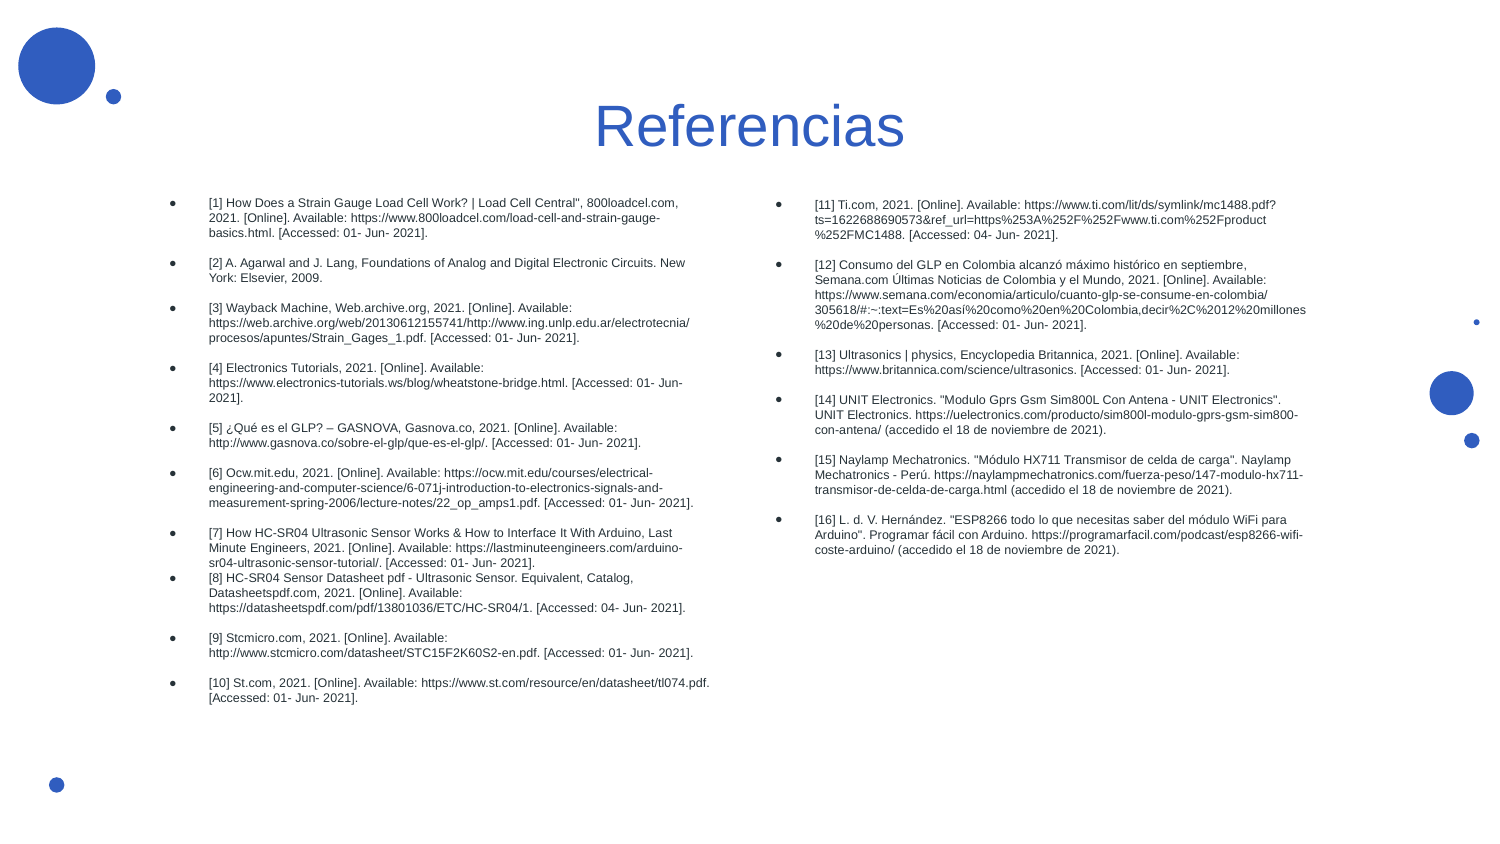

# Referencias

[11] Ti.com, 2021. [Online]. Available: https://www.ti.com/lit/ds/symlink/mc1488.pdf?ts=1622688690573&ref_url=https%253A%252F%252Fwww.ti.com%252Fproduct%252FMC1488. [Accessed: 04- Jun- 2021].

[12] Consumo del GLP en Colombia alcanzó máximo histórico en septiembre, Semana.com Últimas Noticias de Colombia y el Mundo, 2021. [Online]. Available: https://www.semana.com/economia/articulo/cuanto-glp-se-consume-en-colombia/305618/#:~:text=Es%20así%20como%20en%20Colombia,decir%2C%2012%20millones%20de%20personas. [Accessed: 01- Jun- 2021].

[13] Ultrasonics | physics, Encyclopedia Britannica, 2021. [Online]. Available: https://www.britannica.com/science/ultrasonics. [Accessed: 01- Jun- 2021].

[14] UNIT Electronics. "Modulo Gprs Gsm Sim800L Con Antena - UNIT Electronics". UNIT Electronics. https://uelectronics.com/producto/sim800l-modulo-gprs-gsm-sim800-con-antena/ (accedido el 18 de noviembre de 2021).

[15] Naylamp Mechatronics. "Módulo HX711 Transmisor de celda de carga". Naylamp Mechatronics - Perú. https://naylampmechatronics.com/fuerza-peso/147-modulo-hx711-transmisor-de-celda-de-carga.html (accedido el 18 de noviembre de 2021).

[16] L. d. V. Hernández. "ESP8266 todo lo que necesitas saber del módulo WiFi para Arduino". Programar fácil con Arduino. https://programarfacil.com/podcast/esp8266-wifi-coste-arduino/ (accedido el 18 de noviembre de 2021).
[1] How Does a Strain Gauge Load Cell Work? | Load Cell Central", 800loadcel.com, 2021. [Online]. Available: https://www.800loadcel.com/load-cell-and-strain-gauge-basics.html. [Accessed: 01- Jun- 2021].

[2] A. Agarwal and J. Lang, Foundations of Analog and Digital Electronic Circuits. New York: Elsevier, 2009.

[3] Wayback Machine, Web.archive.org, 2021. [Online]. Available: https://web.archive.org/web/20130612155741/http://www.ing.unlp.edu.ar/electrotecnia/procesos/apuntes/Strain_Gages_1.pdf. [Accessed: 01- Jun- 2021].

[4] Electronics Tutorials, 2021. [Online]. Available: https://www.electronics-tutorials.ws/blog/wheatstone-bridge.html. [Accessed: 01- Jun- 2021].

[5] ¿Qué es el GLP? – GASNOVA, Gasnova.co, 2021. [Online]. Available: http://www.gasnova.co/sobre-el-glp/que-es-el-glp/. [Accessed: 01- Jun- 2021].

[6] Ocw.mit.edu, 2021. [Online]. Available: https://ocw.mit.edu/courses/electrical-engineering-and-computer-science/6-071j-introduction-to-electronics-signals-and-measurement-spring-2006/lecture-notes/22_op_amps1.pdf. [Accessed: 01- Jun- 2021].

[7] How HC-SR04 Ultrasonic Sensor Works & How to Interface It With Arduino, Last Minute Engineers, 2021. [Online]. Available: https://lastminuteengineers.com/arduino-sr04-ultrasonic-sensor-tutorial/. [Accessed: 01- Jun- 2021].
[8] HC-SR04 Sensor Datasheet pdf - Ultrasonic Sensor. Equivalent, Catalog, Datasheetspdf.com, 2021. [Online]. Available: https://datasheetspdf.com/pdf/13801036/ETC/HC-SR04/1. [Accessed: 04- Jun- 2021].

[9] Stcmicro.com, 2021. [Online]. Available: http://www.stcmicro.com/datasheet/STC15F2K60S2-en.pdf. [Accessed: 01- Jun- 2021].

[10] St.com, 2021. [Online]. Available: https://www.st.com/resource/en/datasheet/tl074.pdf. [Accessed: 01- Jun- 2021].